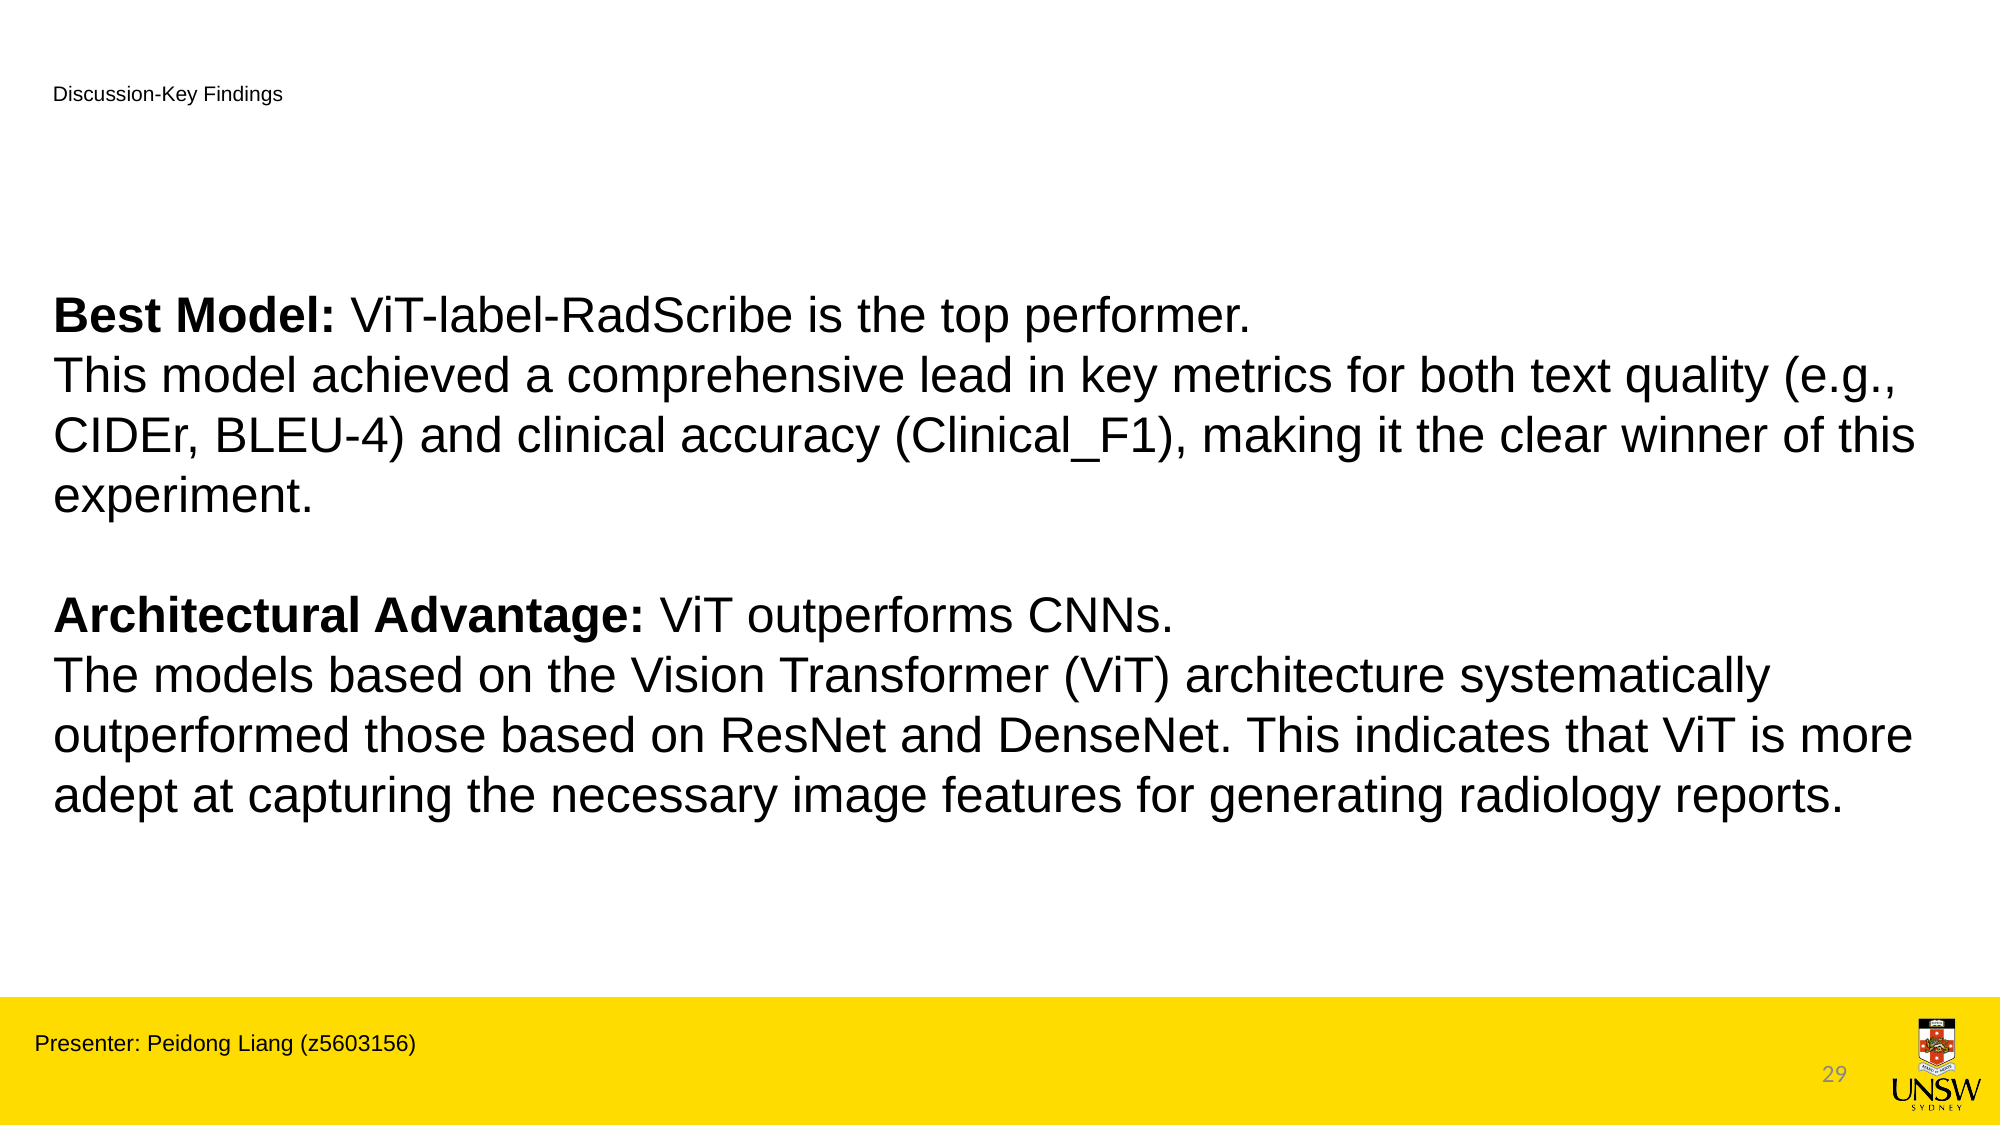

# Discussion-Key Findings
Best Model: ViT-label-RadScribe is the top performer.
This model achieved a comprehensive lead in key metrics for both text quality (e.g., CIDEr, BLEU-4) and clinical accuracy (Clinical_F1), making it the clear winner of this experiment.

Architectural Advantage: ViT outperforms CNNs.
The models based on the Vision Transformer (ViT) architecture systematically outperformed those based on ResNet and DenseNet. This indicates that ViT is more adept at capturing the necessary image features for generating radiology reports.
Presenter: Peidong Liang (z5603156)
29